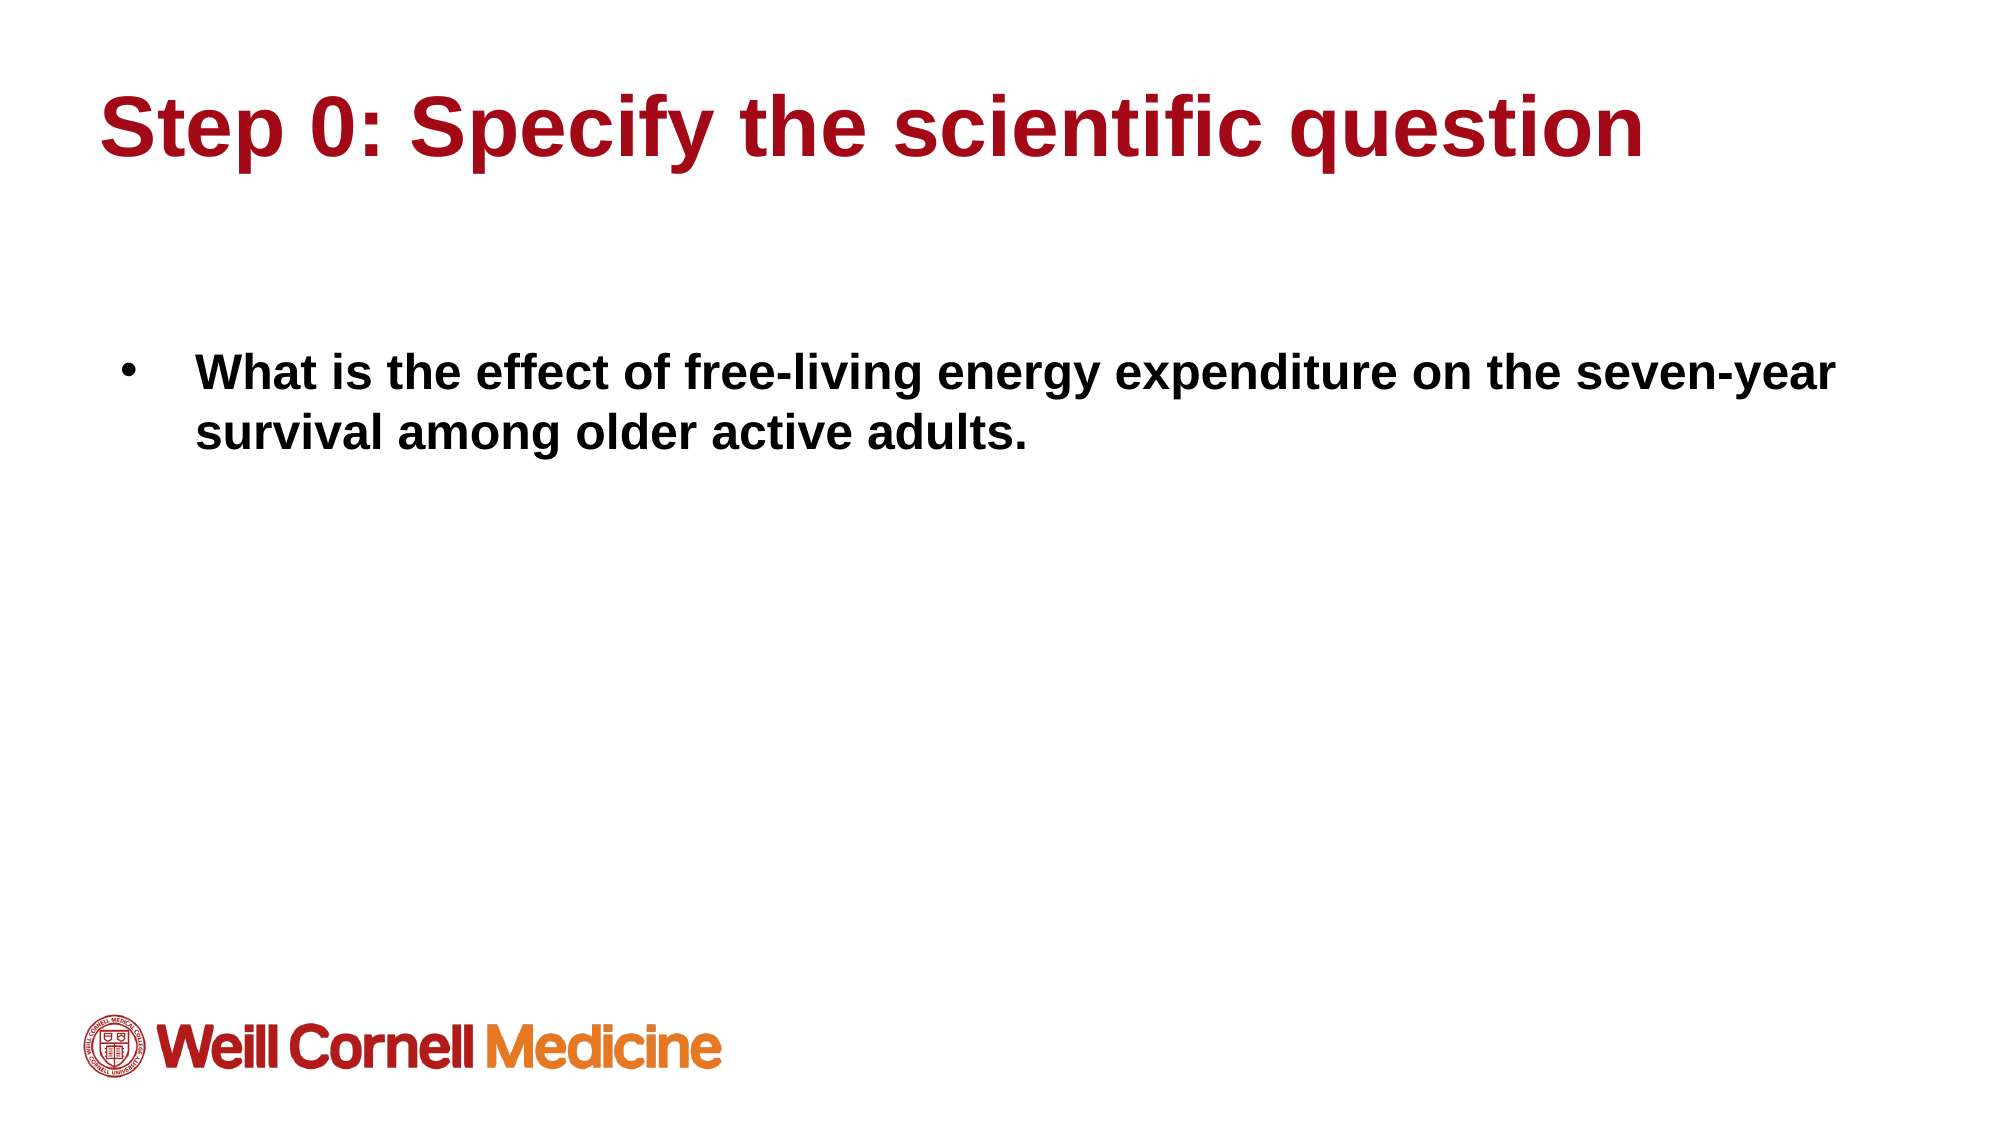

Step 0: Specify the scientific question
What is the effect of free-living energy expenditure on the seven-year survival among older active adults.